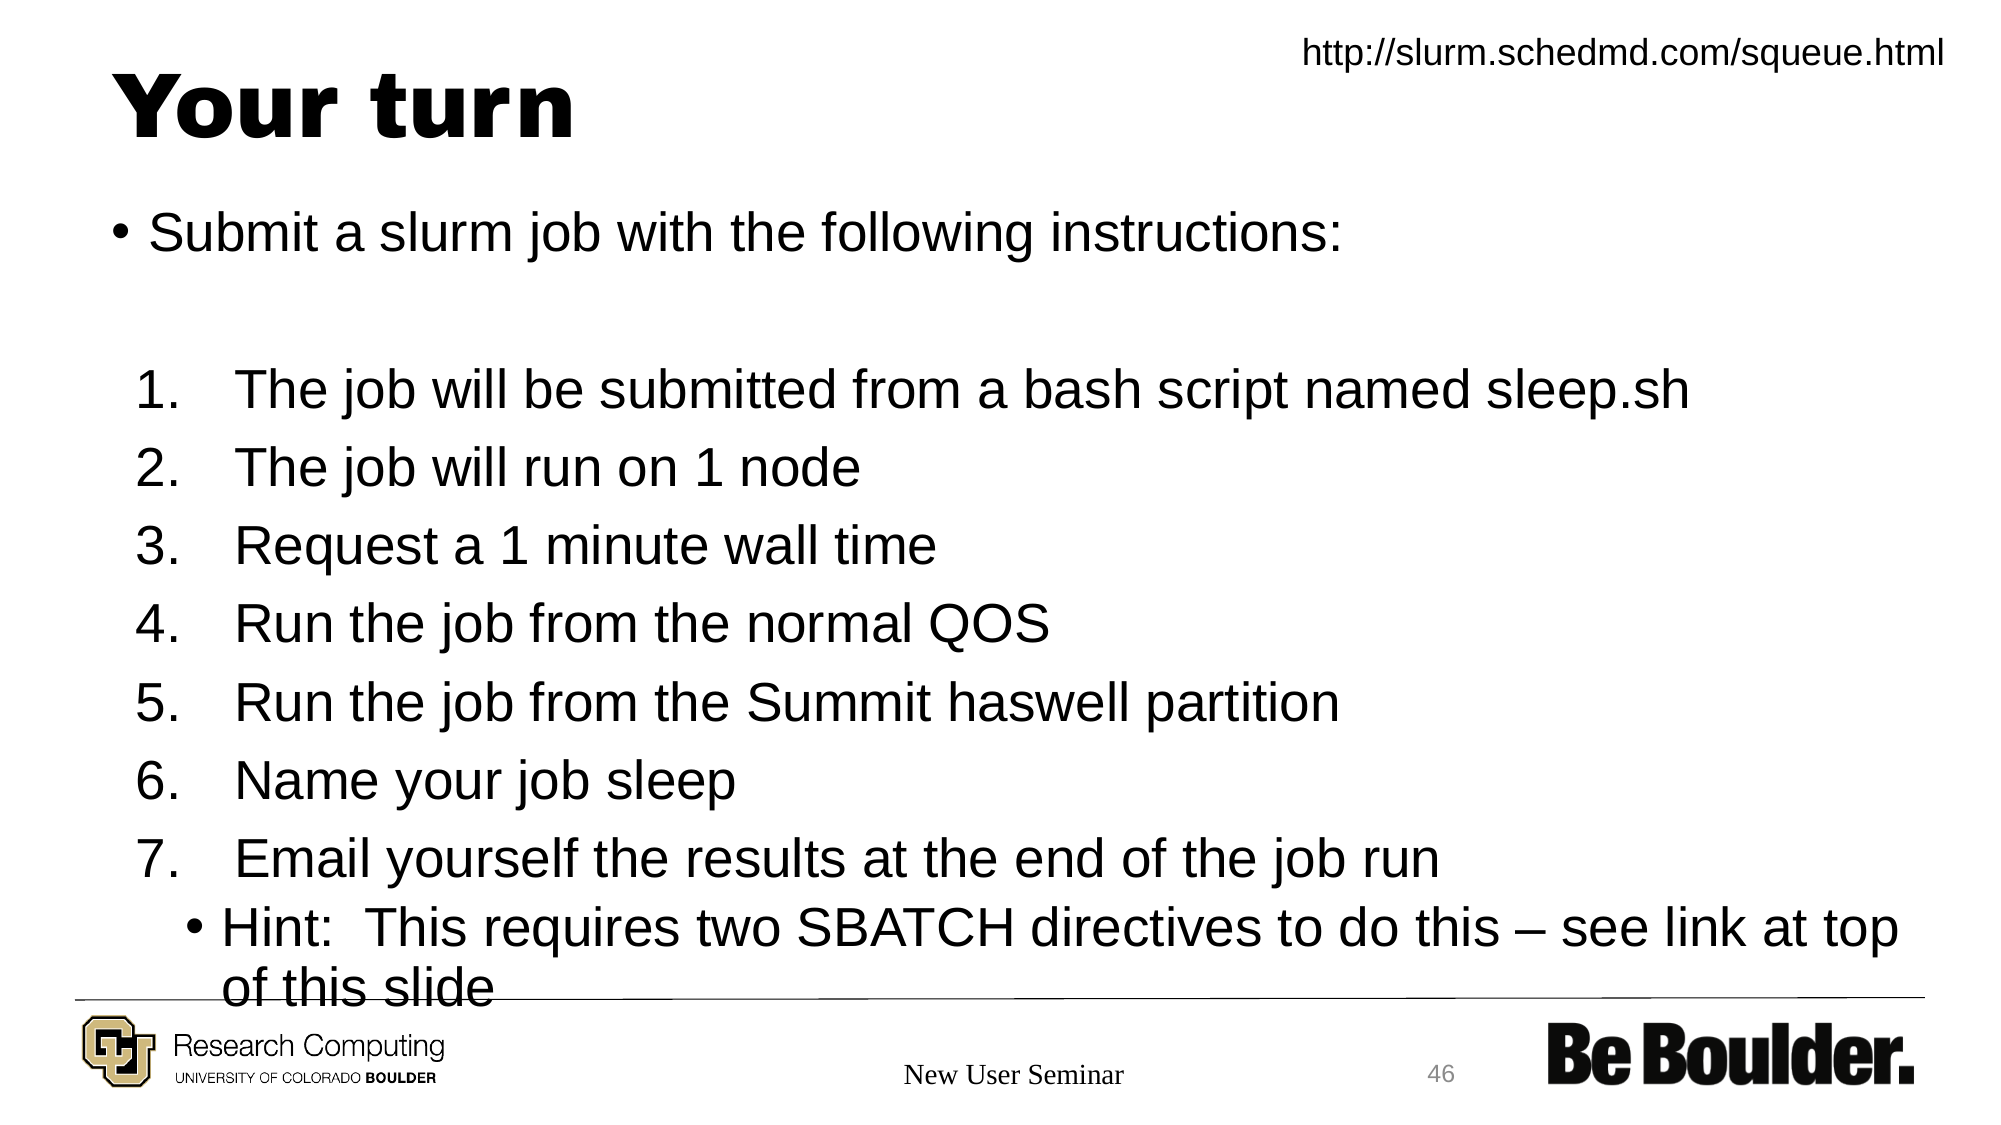

http://slurm.schedmd.com/squeue.html
# Your turn
Submit a slurm job with the following instructions:

The job will be submitted from a bash script named sleep.sh
The job will run on 1 node
Request a 1 minute wall time
Run the job from the normal QOS
Run the job from the Summit haswell partition
Name your job sleep
Email yourself the results at the end of the job run
Hint:  This requires two SBATCH directives to do this – see link at top of this slide

New User Seminar
46